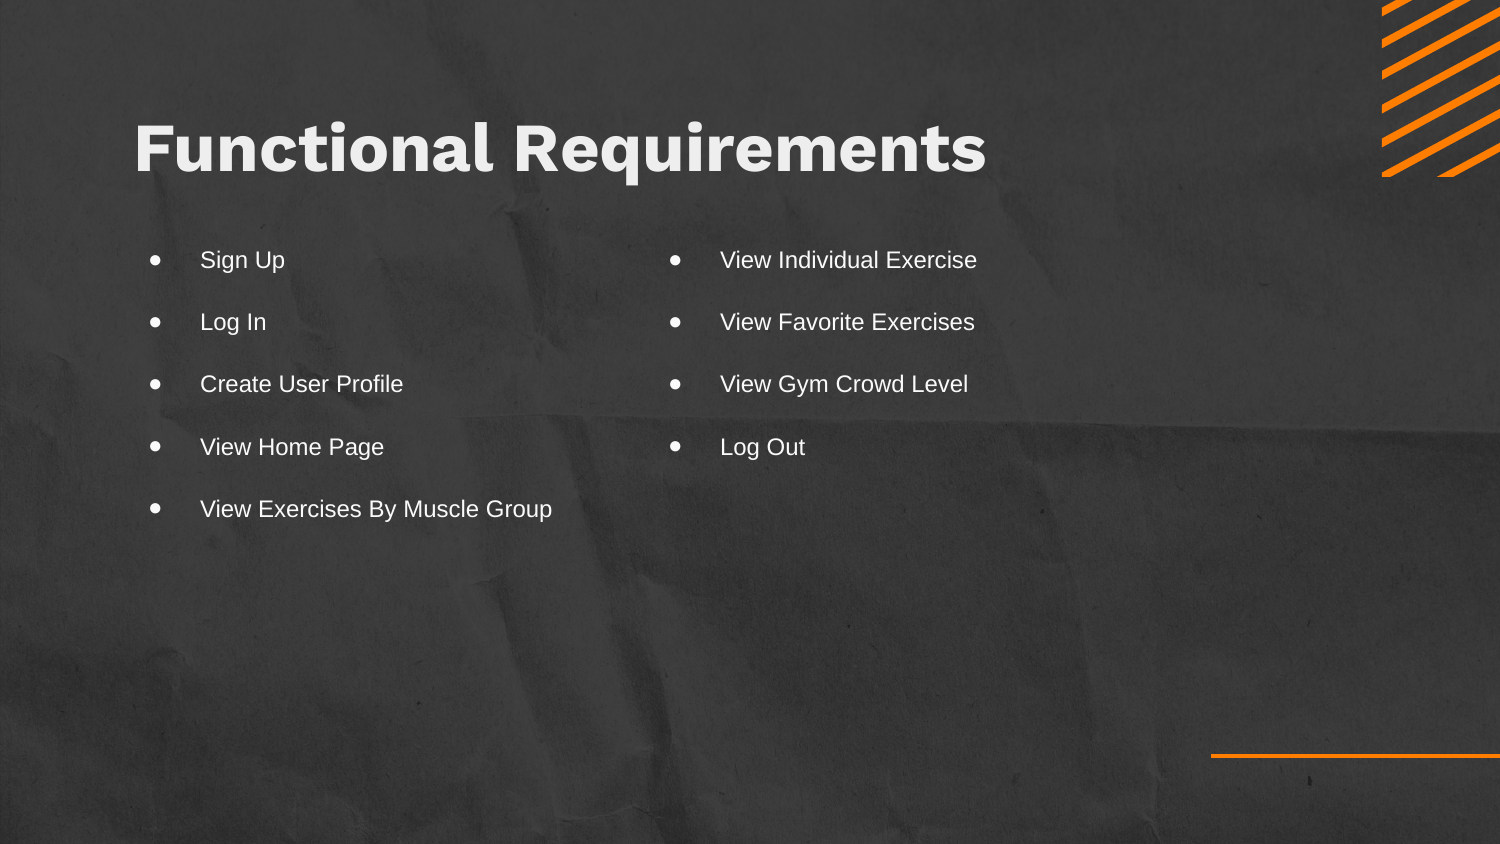

# Functional Requirements
Sign Up
Log In
Create User Profile
View Home Page
View Exercises By Muscle Group
View Individual Exercise
View Favorite Exercises
View Gym Crowd Level
Log Out